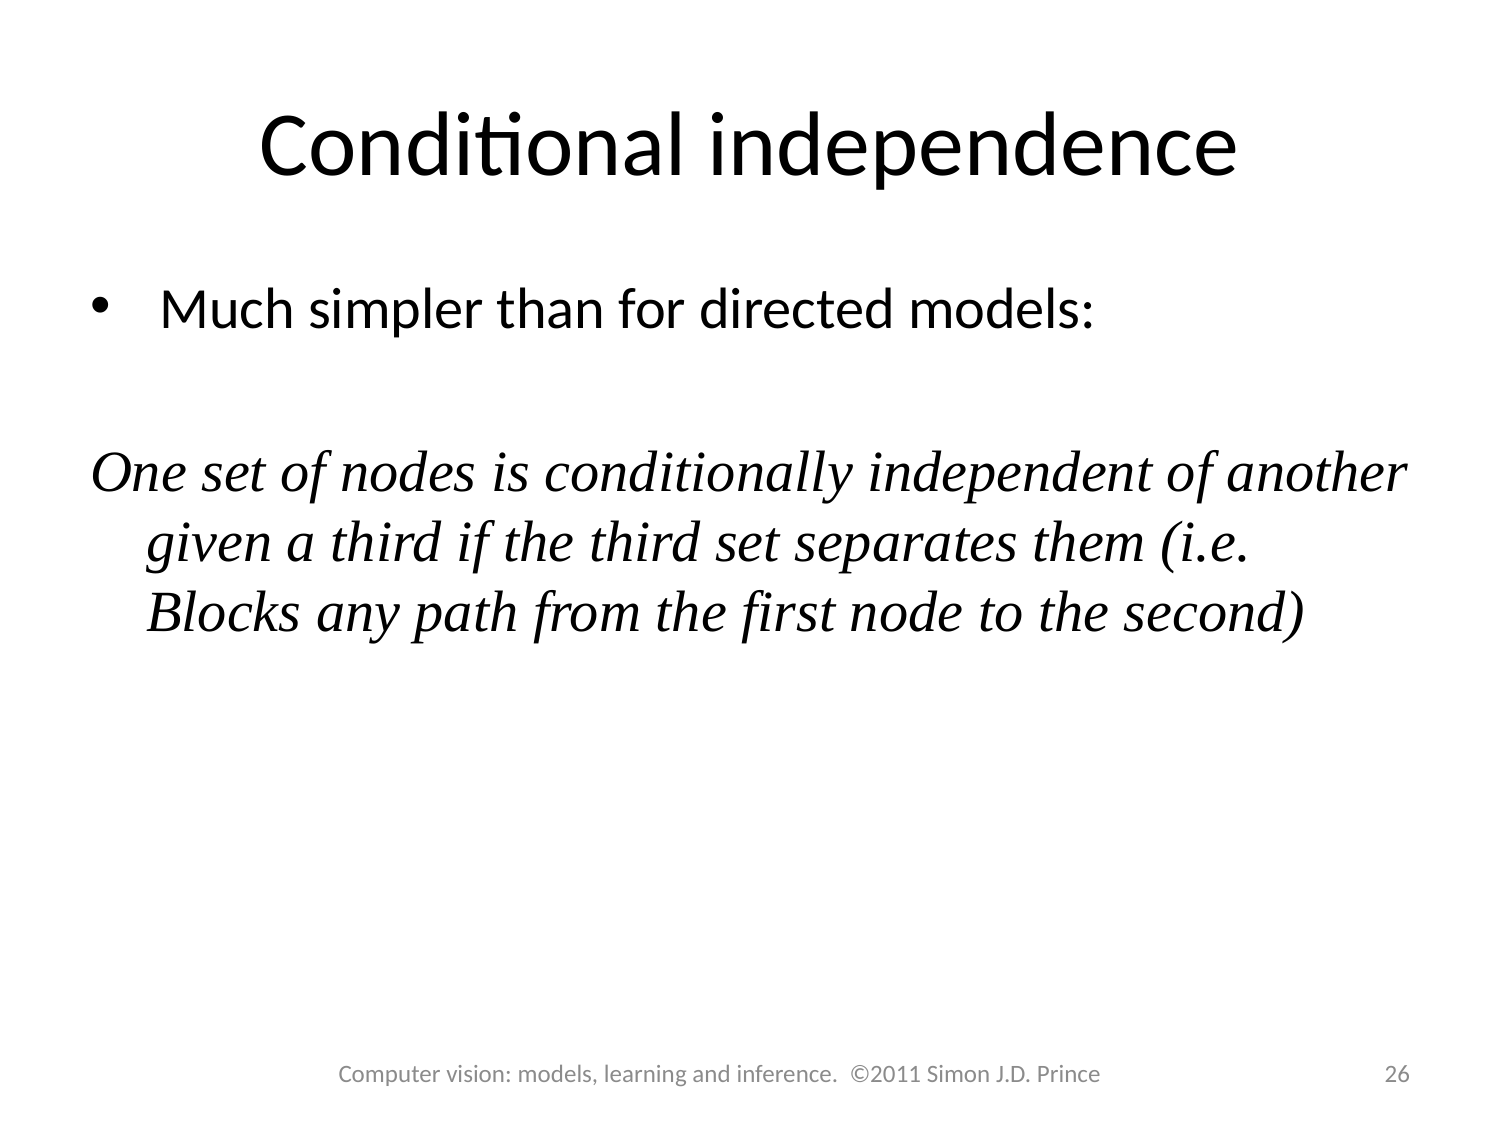

# Conditional independence
 Much simpler than for directed models:

One set of nodes is conditionally independent of another given a third if the third set separates them (i.e. Blocks any path from the first node to the second)
Computer vision: models, learning and inference.  ©2011 Simon J.D. Prince
26